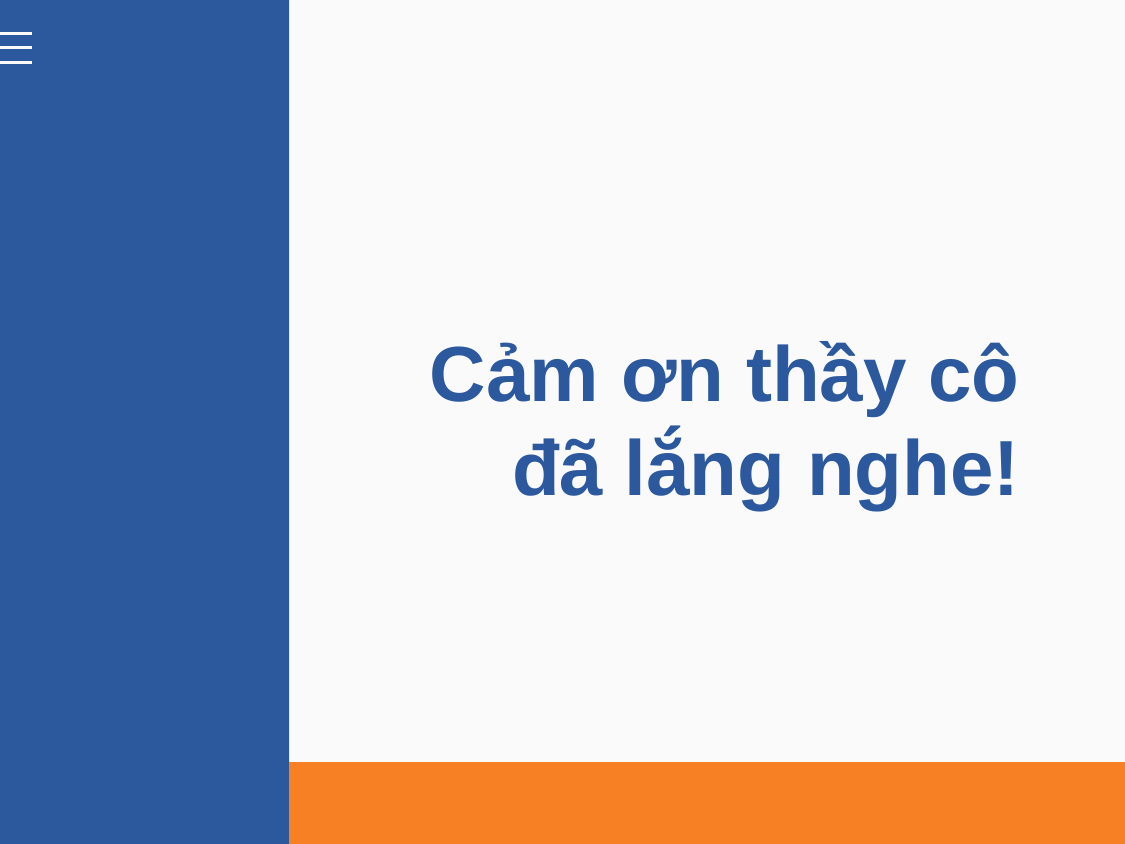

Cảm ơn thầy cô
đã lắng nghe!